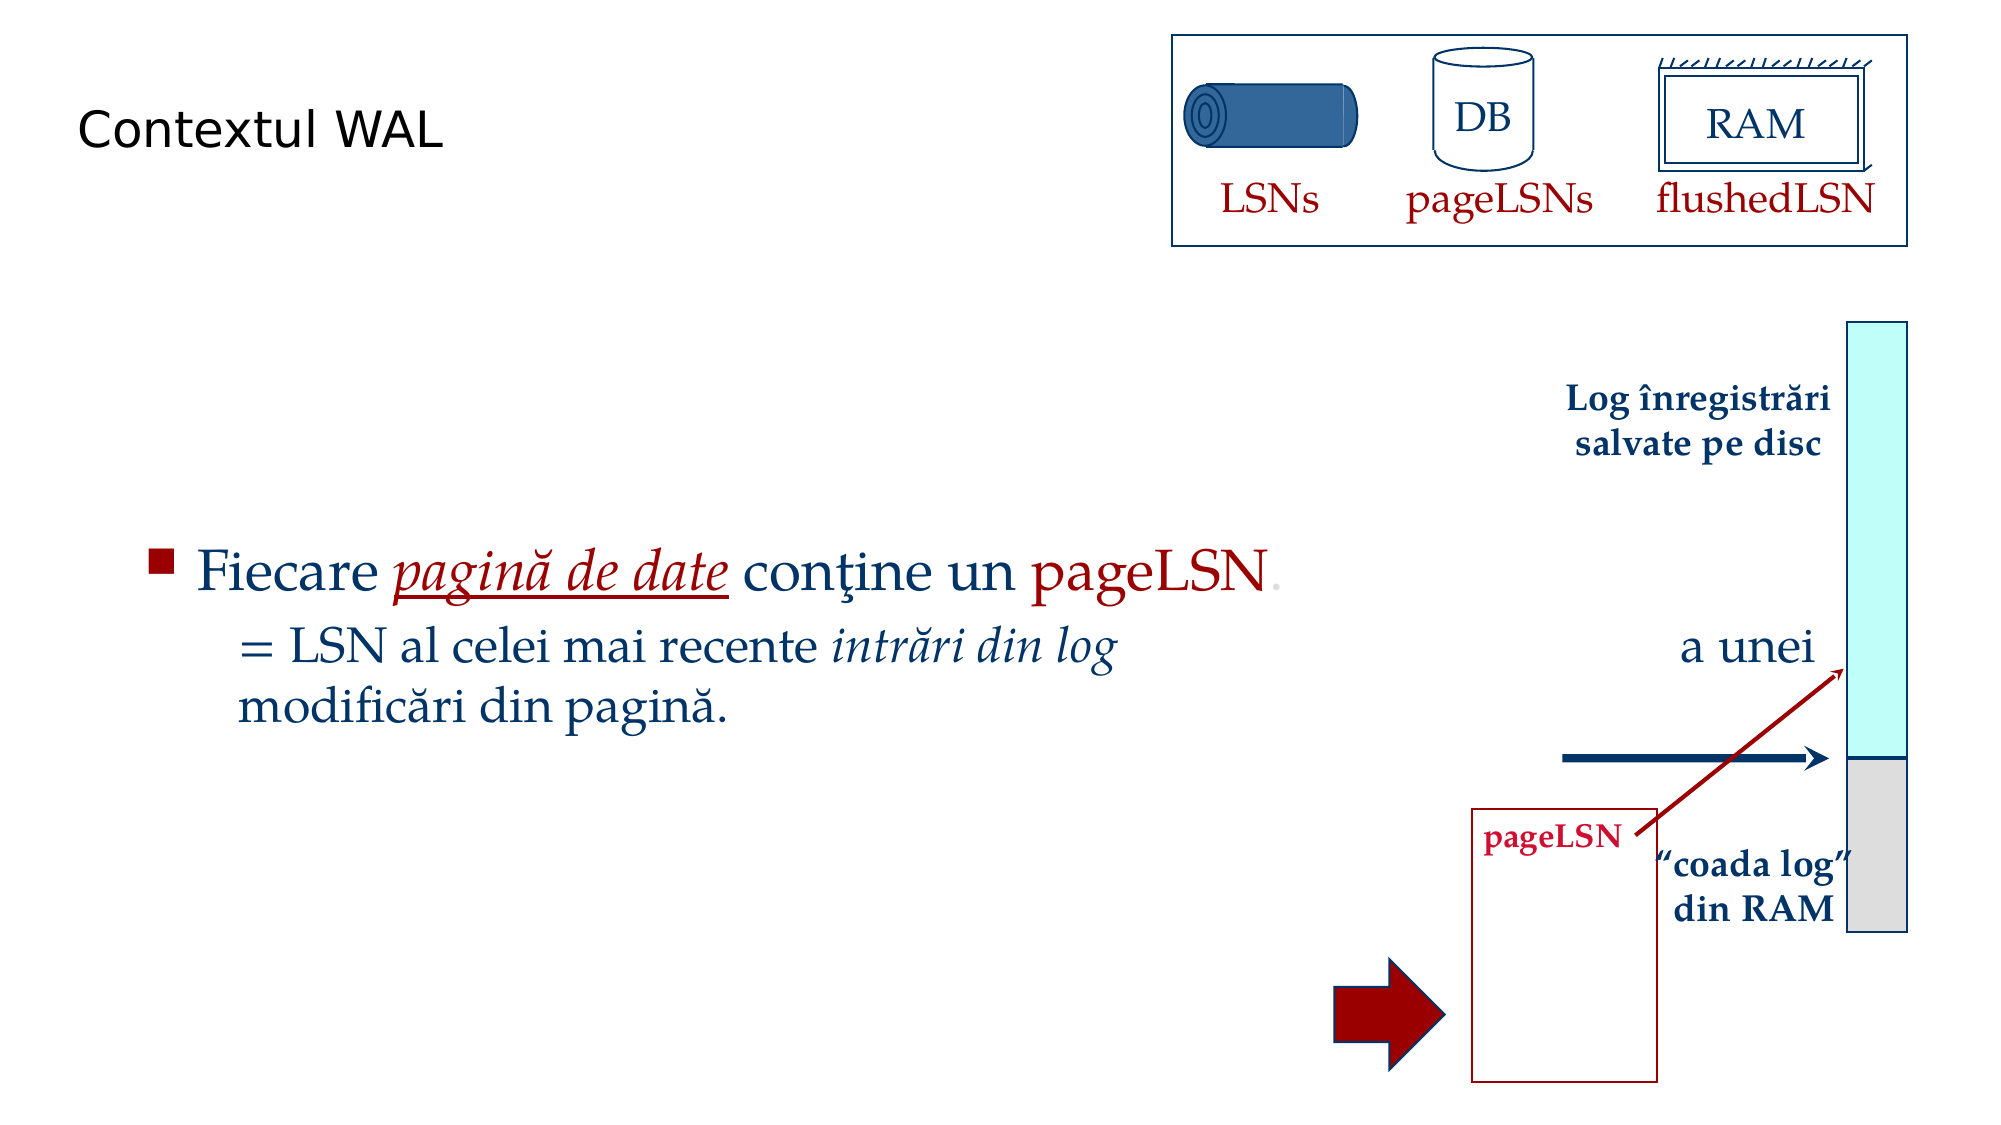

DB

RAM
Contextul WAL
LSNs
pageLSNs
flushedLSN

Log înregistrări
salvate pe disc
 Fiecare pagină de date conţine un pageLSN.
= LSN al celei mai recente intrări din log                                             a unei modificări din pagină.

pageLSN

“coada log”
  din RAM